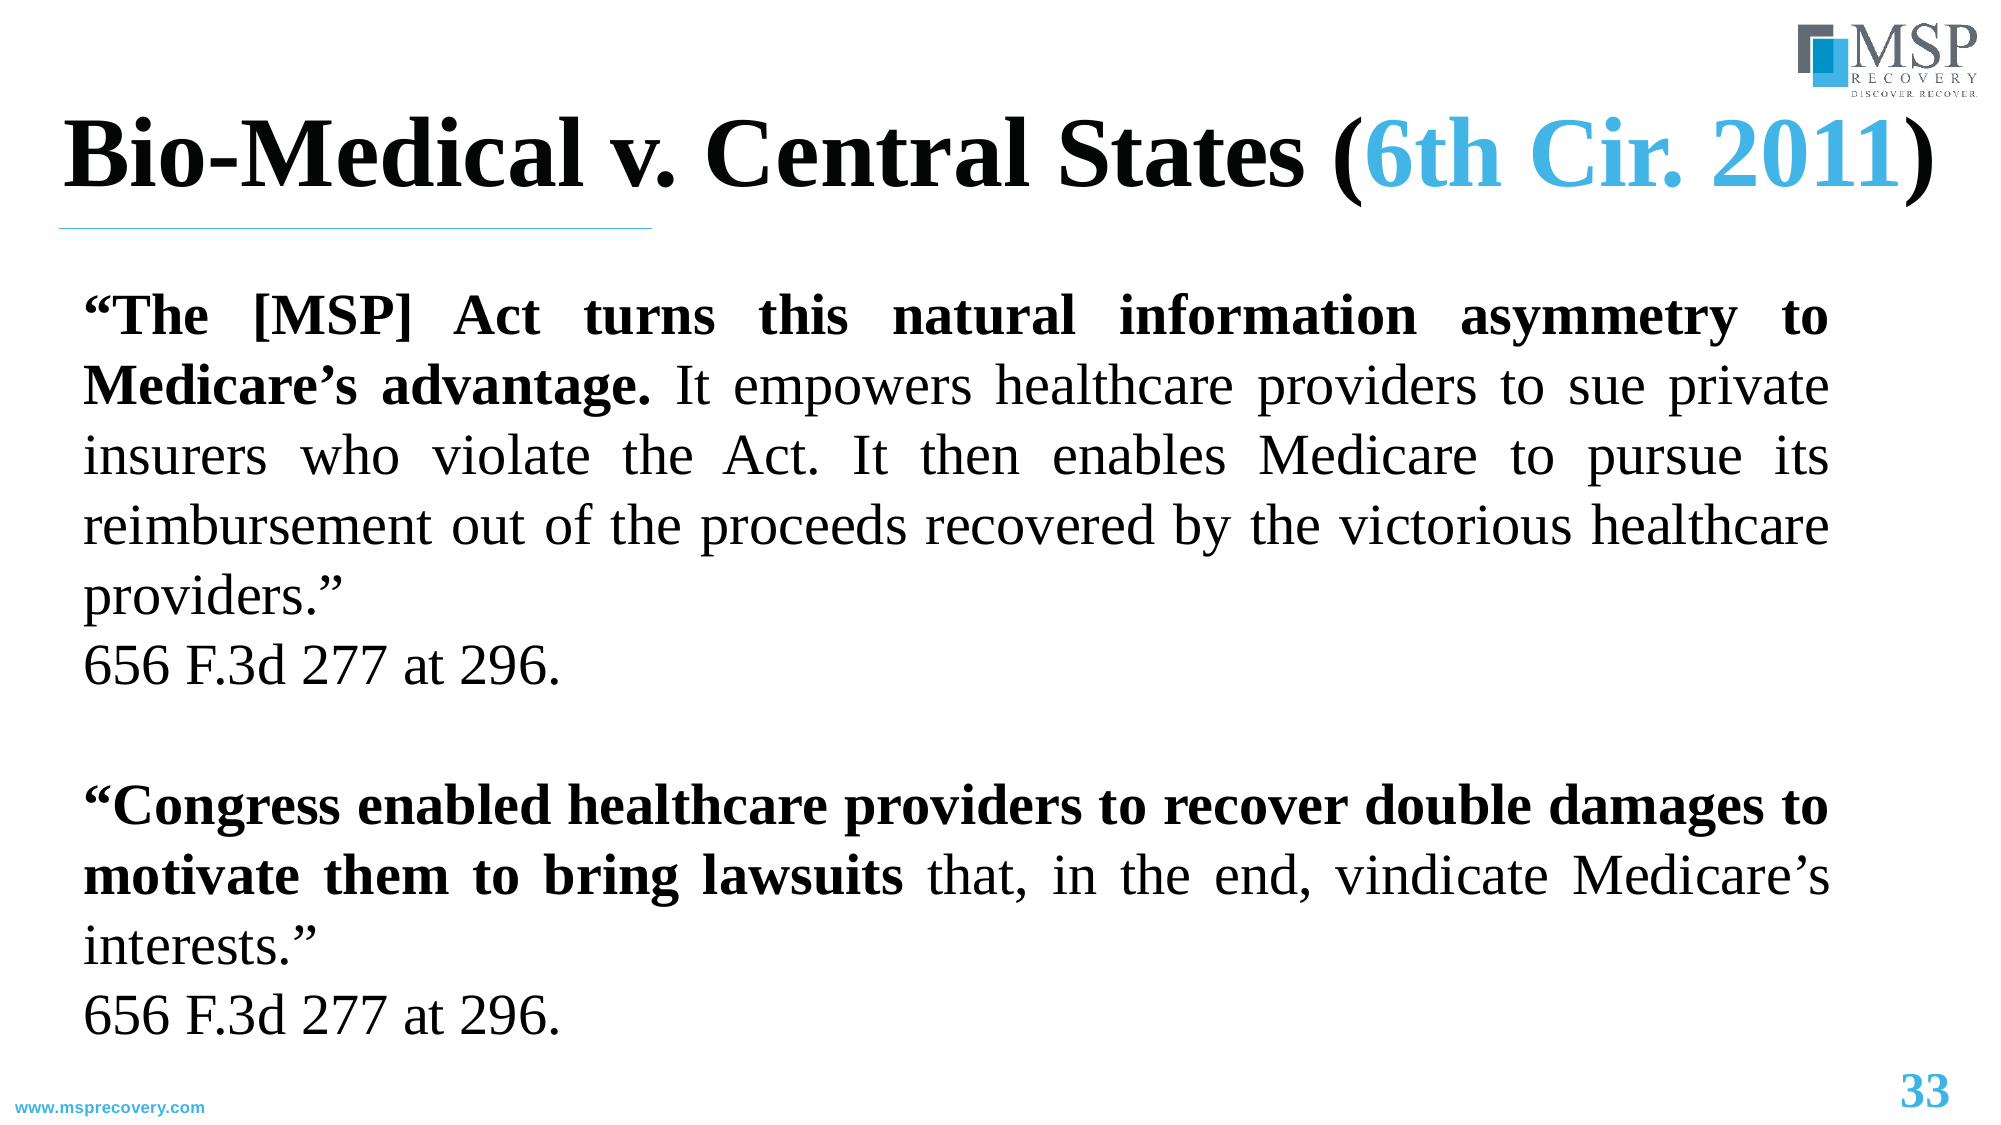

Bio-Medical v. Central States (6th Cir. 2011)
“The [MSP] Act turns this natural information asymmetry to Medicare’s advantage. It empowers healthcare providers to sue private insurers who violate the Act. It then enables Medicare to pursue its reimbursement out of the proceeds recovered by the victorious healthcare providers.”
656 F.3d 277 at 296.

“Congress enabled healthcare providers to recover double damages to motivate them to bring lawsuits that, in the end, vindicate Medicare’s interests.”
656 F.3d 277 at 296.